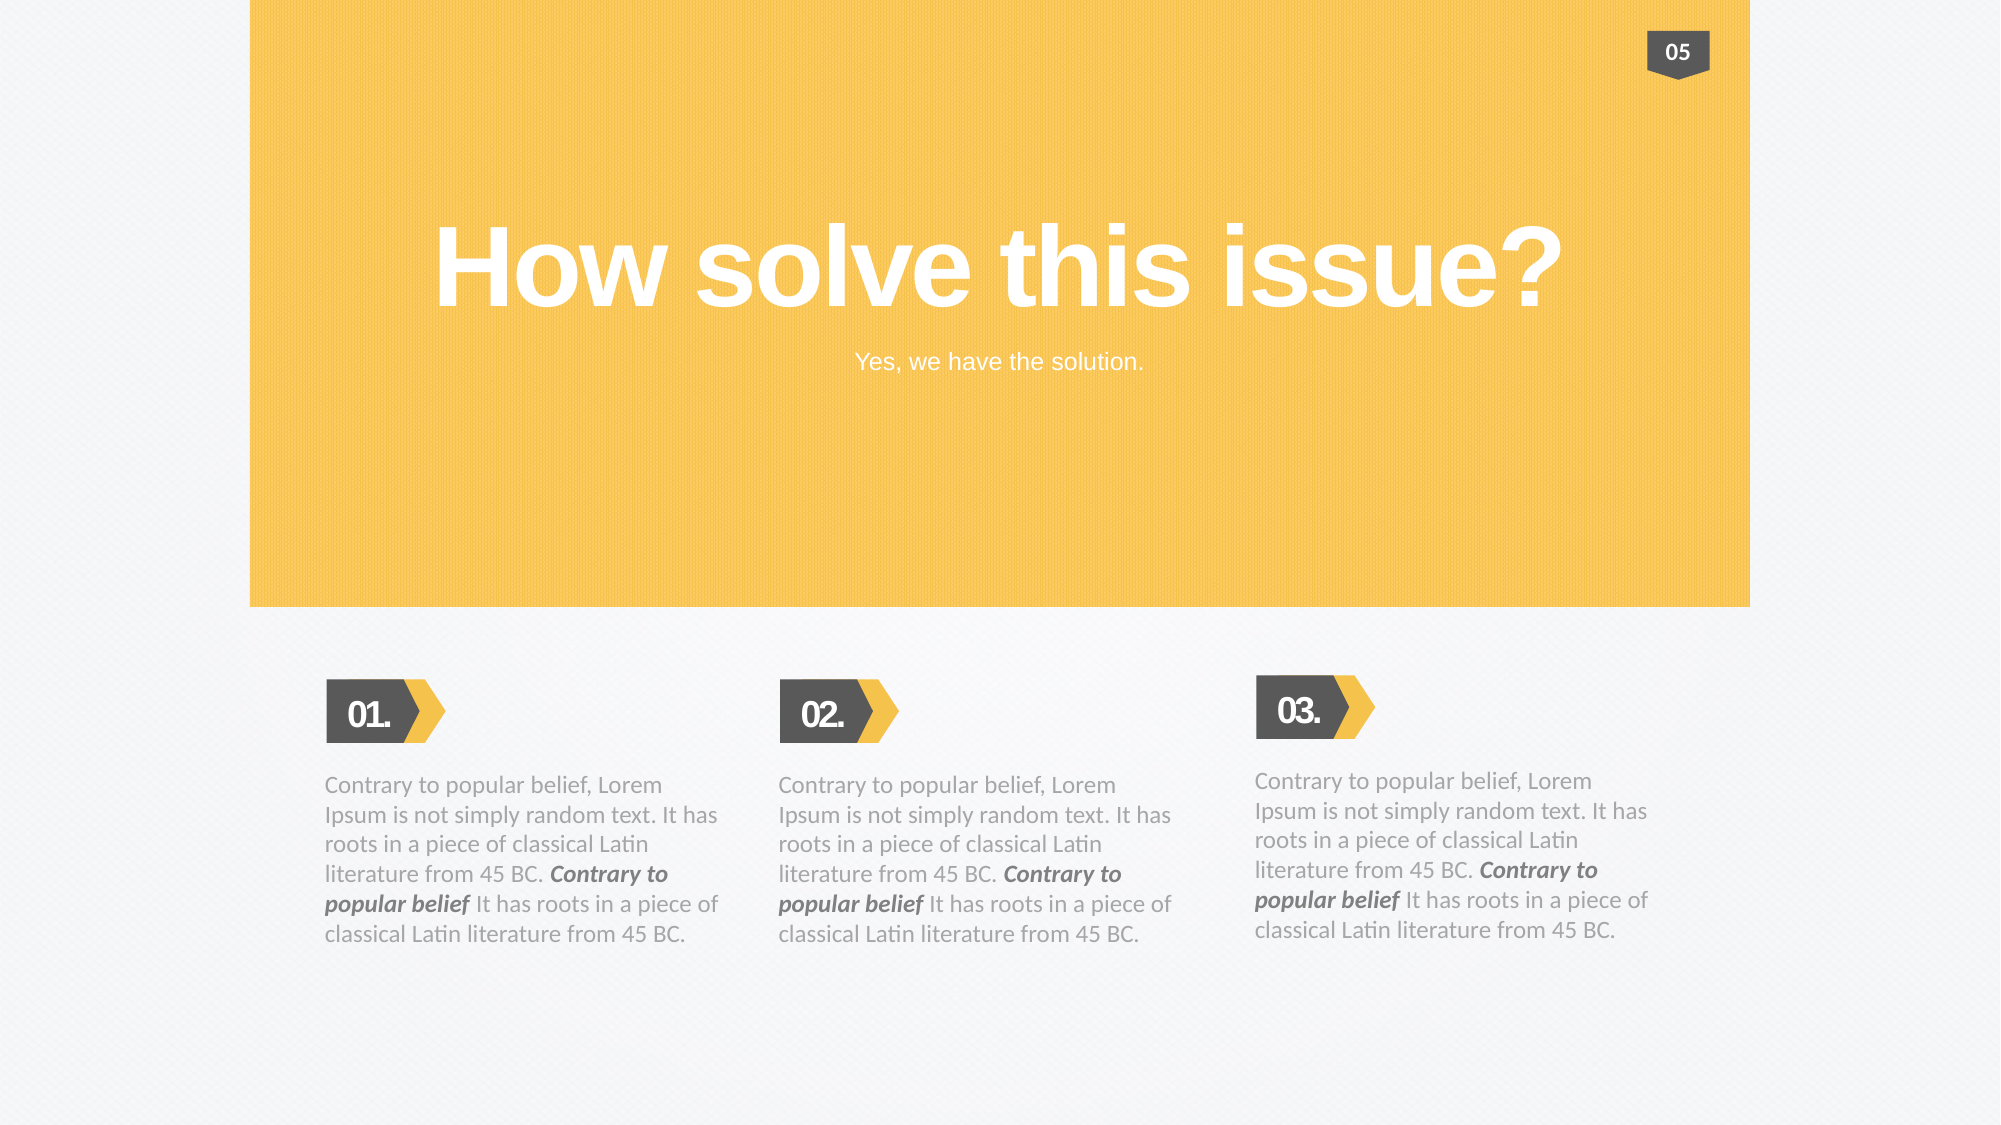

05
How solve this issue?
Yes, we have the solution.

03.

01.

02.
Contrary to popular belief, Lorem Ipsum is not simply random text. It has roots in a piece of classical Latin literature from 45 BC. Contrary to popular belief It has roots in a piece of classical Latin literature from 45 BC.
Contrary to popular belief, Lorem Ipsum is not simply random text. It has roots in a piece of classical Latin literature from 45 BC. Contrary to popular belief It has roots in a piece of classical Latin literature from 45 BC.
Contrary to popular belief, Lorem Ipsum is not simply random text. It has roots in a piece of classical Latin literature from 45 BC. Contrary to popular belief It has roots in a piece of classical Latin literature from 45 BC.